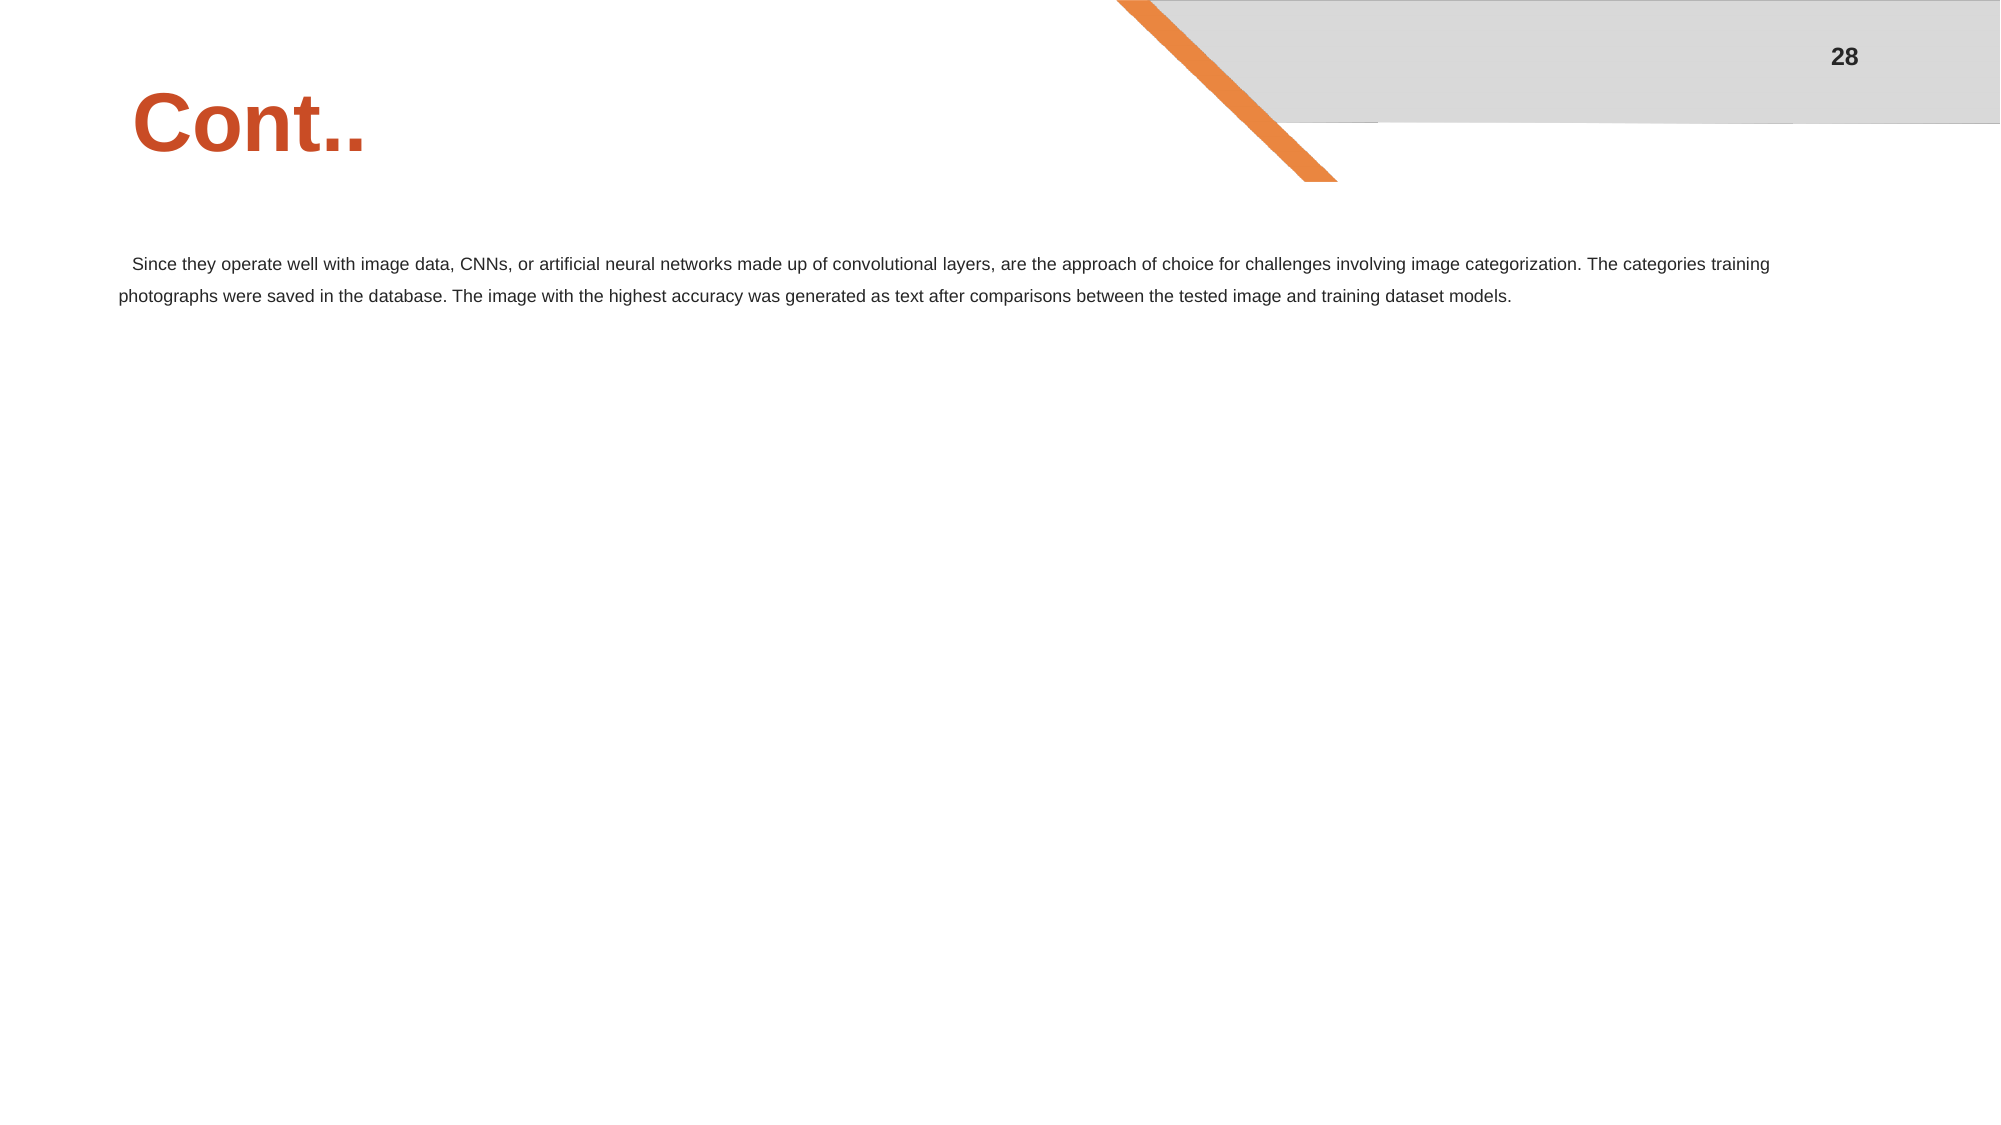

28
# Cont..
Since they operate well with image data, CNNs, or artificial neural networks made up of convolutional layers, are the approach of choice for challenges involving image categorization. The categories training photographs were saved in the database. The image with the highest accuracy was generated as text after comparisons between the tested image and training dataset models.